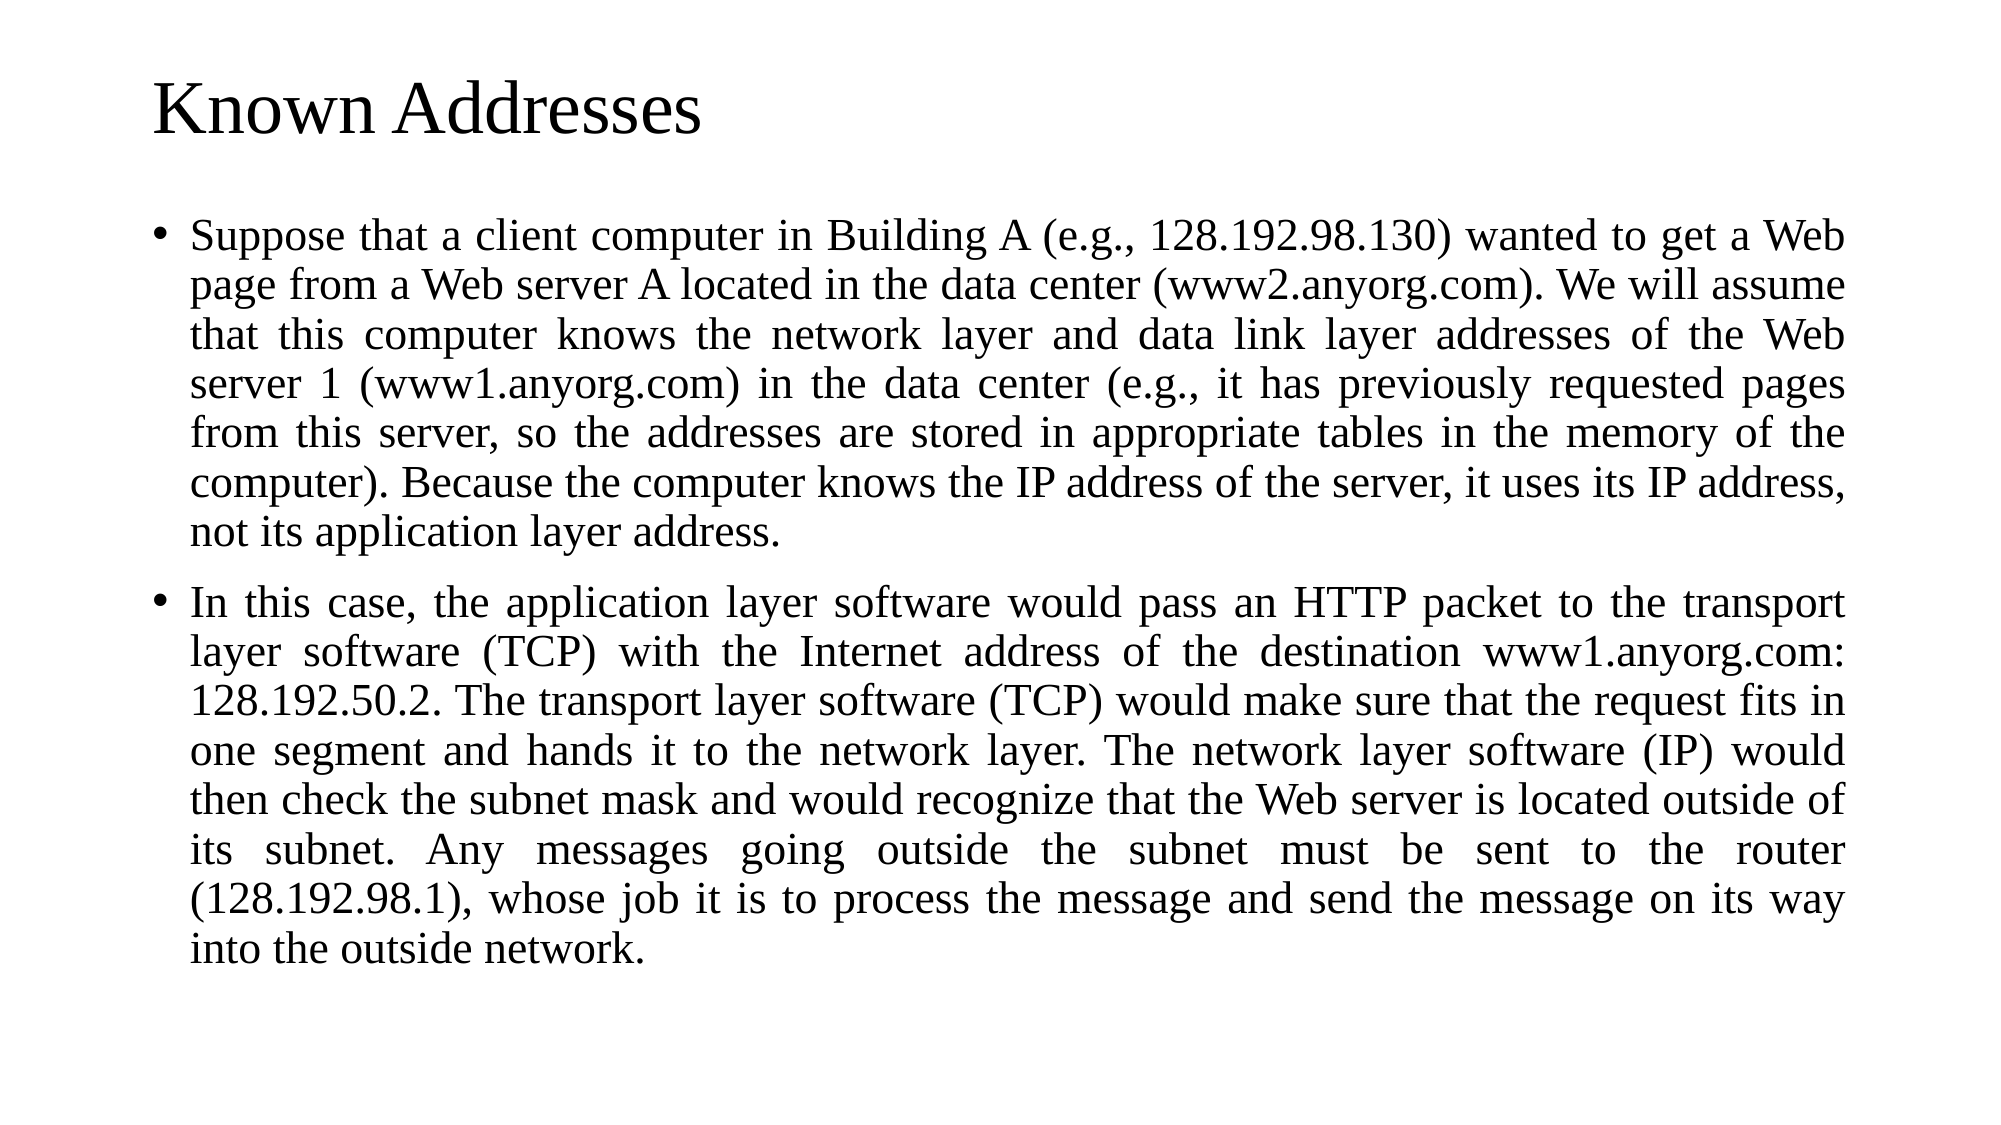

# Known Addresses
Suppose that a client computer in Building A (e.g., 128.192.98.130) wanted to get a Web page from a Web server A located in the data center (www2.anyorg.com). We will assume that this computer knows the network layer and data link layer addresses of the Web server 1 (www1.anyorg.com) in the data center (e.g., it has previously requested pages from this server, so the addresses are stored in appropriate tables in the memory of the computer). Because the computer knows the IP address of the server, it uses its IP address, not its application layer address.
In this case, the application layer software would pass an HTTP packet to the transport layer software (TCP) with the Internet address of the destination www1.anyorg.com: 128.192.50.2. The transport layer software (TCP) would make sure that the request fits in one segment and hands it to the network layer. The network layer software (IP) would then check the subnet mask and would recognize that the Web server is located outside of its subnet. Any messages going outside the subnet must be sent to the router (128.192.98.1), whose job it is to process the message and send the message on its way into the outside network.